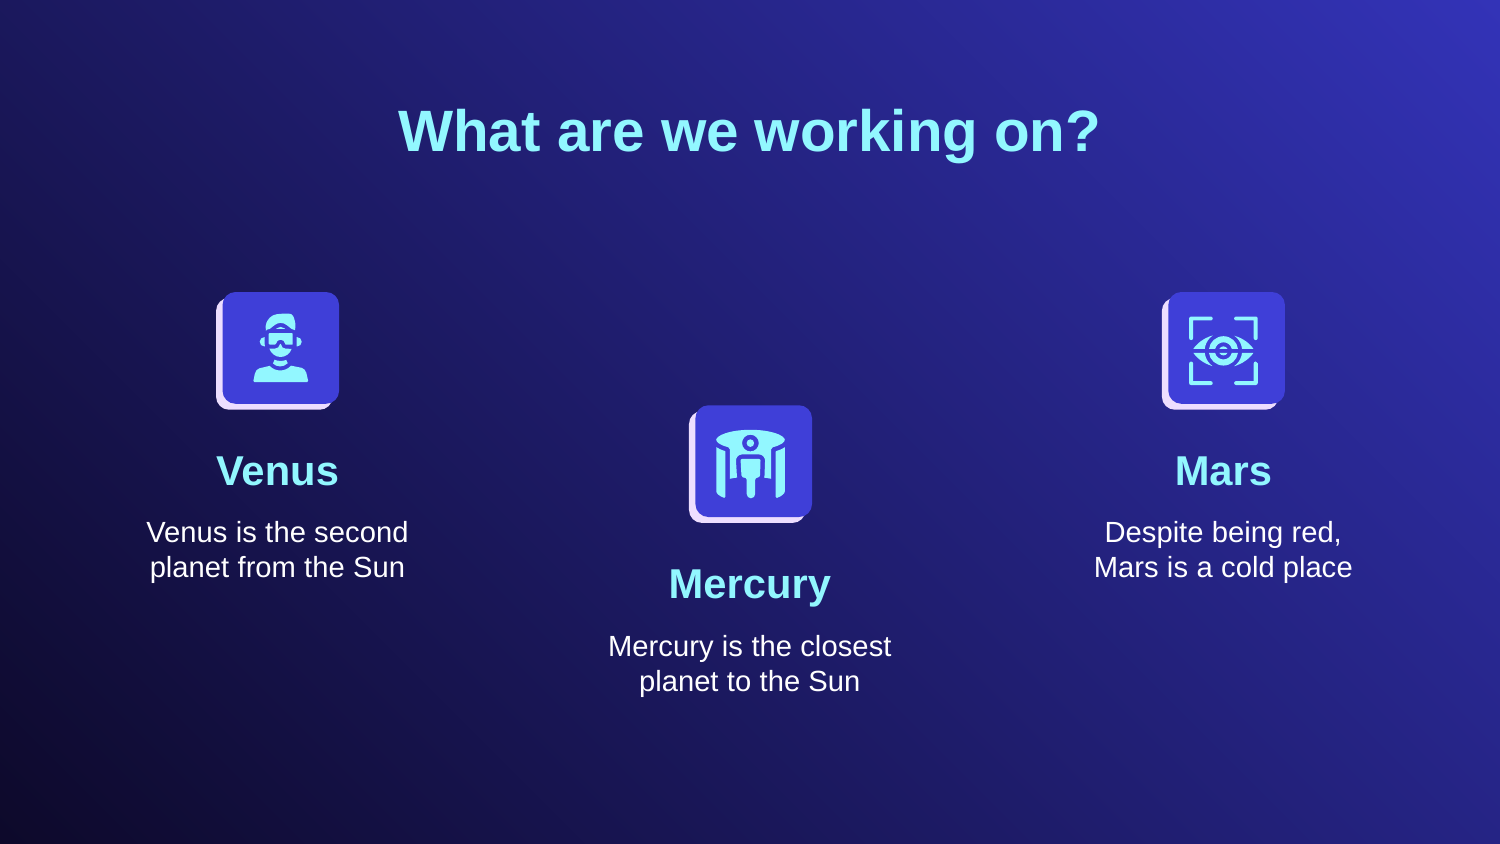

# What are we working on?

Venus
Mars

Venus is the second planet from the Sun
Despite being red, Mars is a cold place
Mercury
Mercury is the closest planet to the Sun